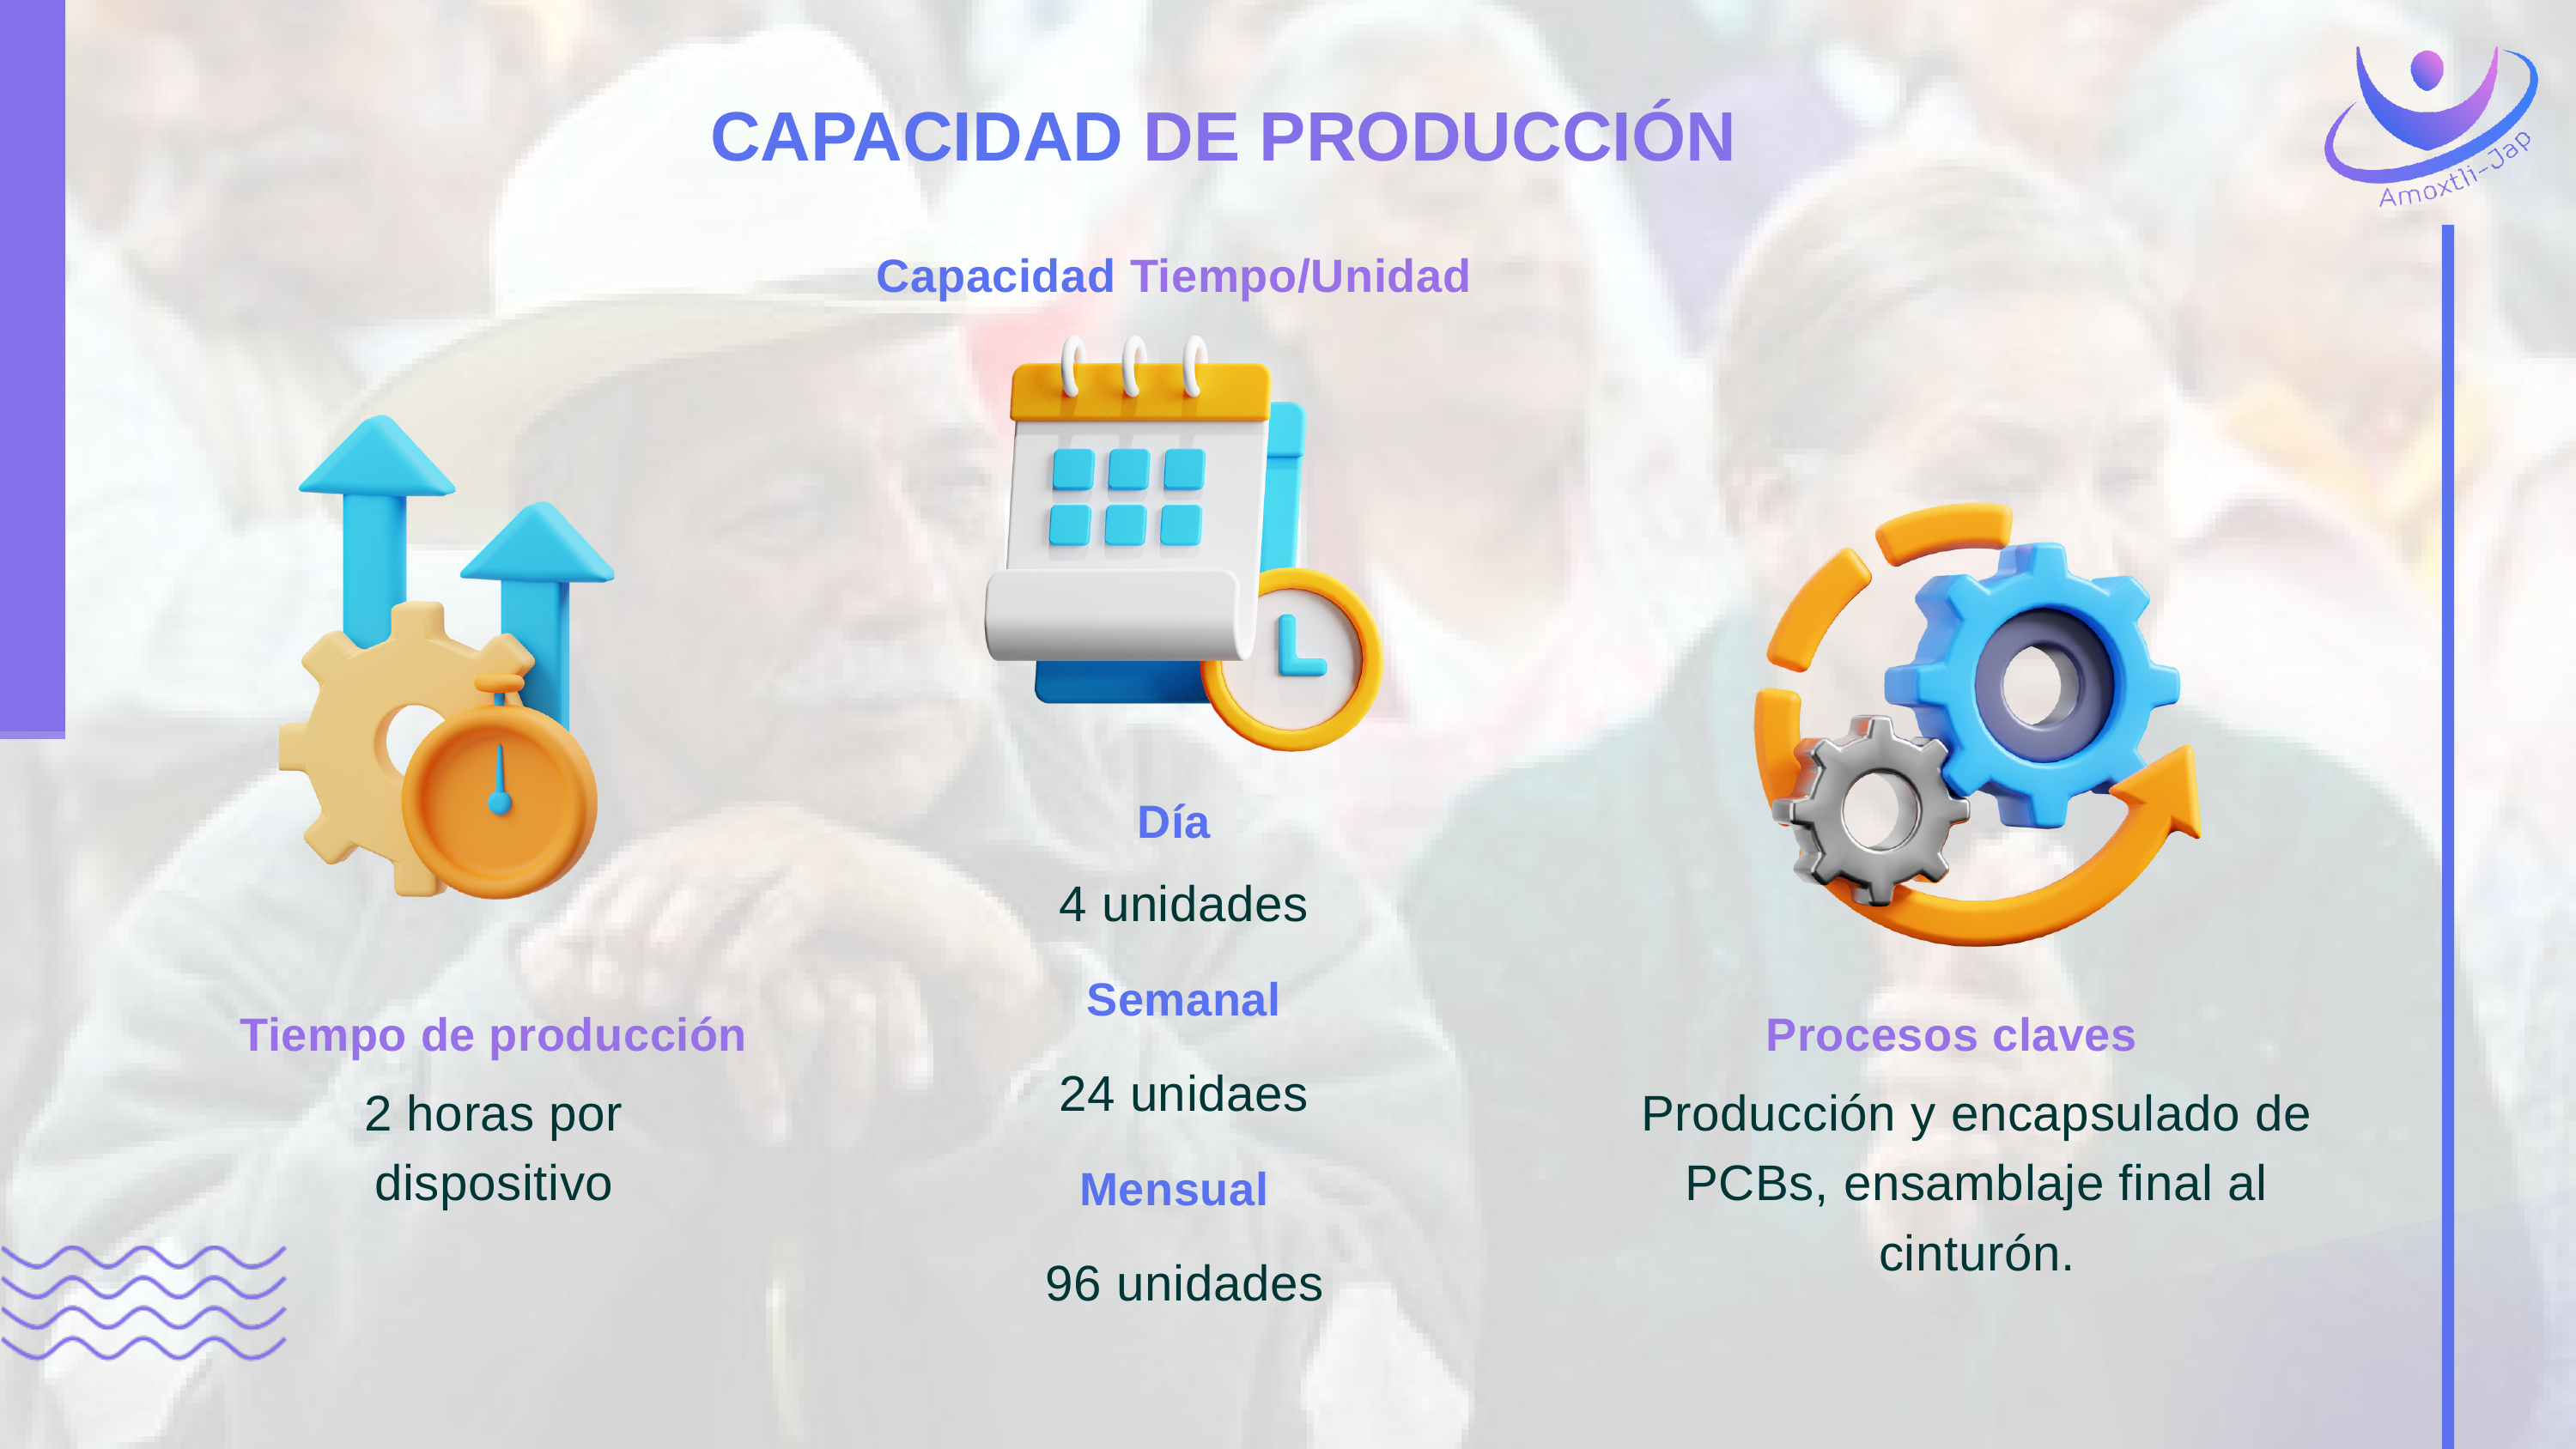

CAPACIDAD DE PRODUCCIÓN

Capacidad Tiempo/Unidad

Día
4 unidades
Semanal
Tiempo de producción
Procesos claves
24 unidaes
2 horas por dispositivo
Producción y encapsulado de PCBs, ensamblaje final al cinturón.
Mensual

96 unidades